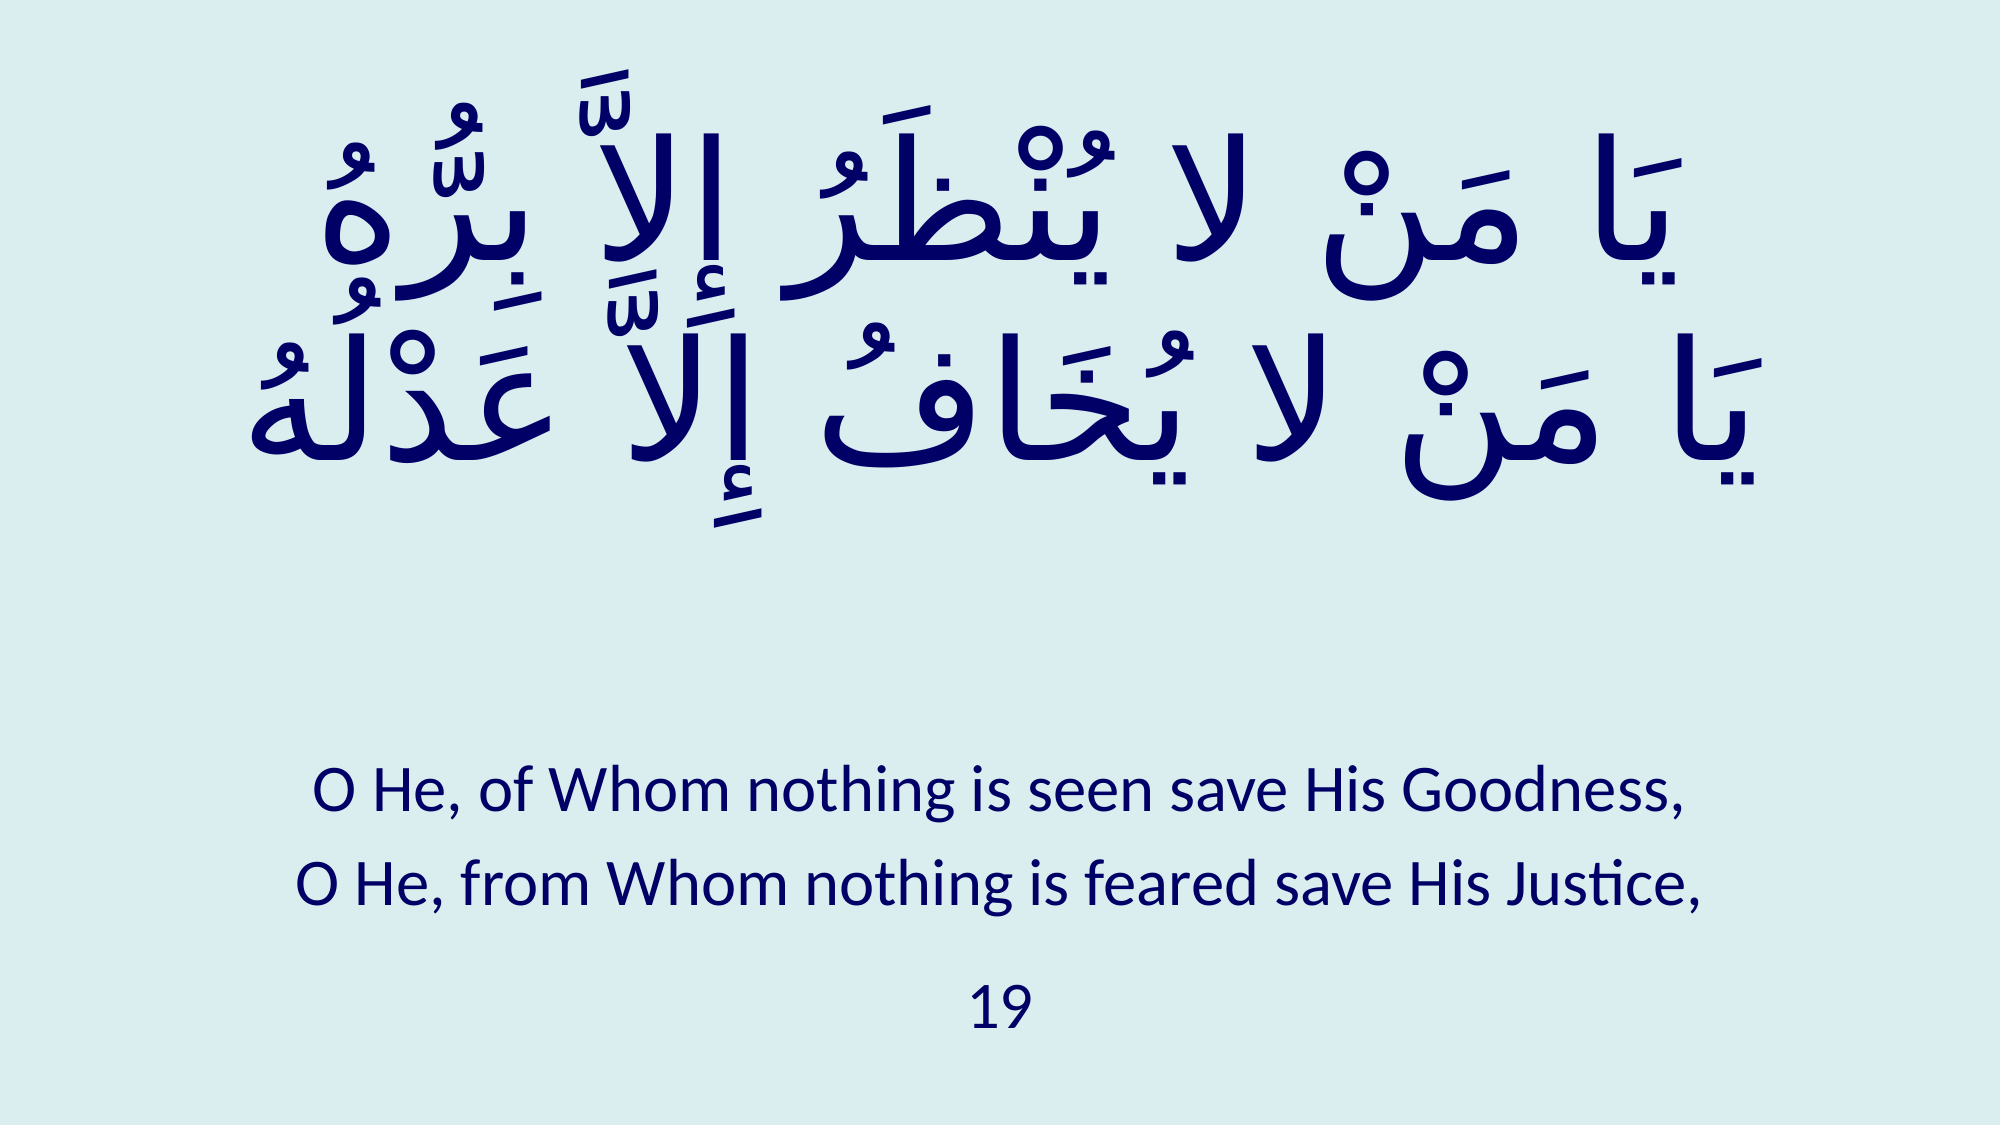

# يَا مَنْ لا يُنْظَرُ إِلاَّ بِرُّهُ يَا مَنْ لا يُخَافُ إِلاَّ عَدْلُهُ
O He, of Whom nothing is seen save His Goodness,
O He, from Whom nothing is feared save His Justice,
19